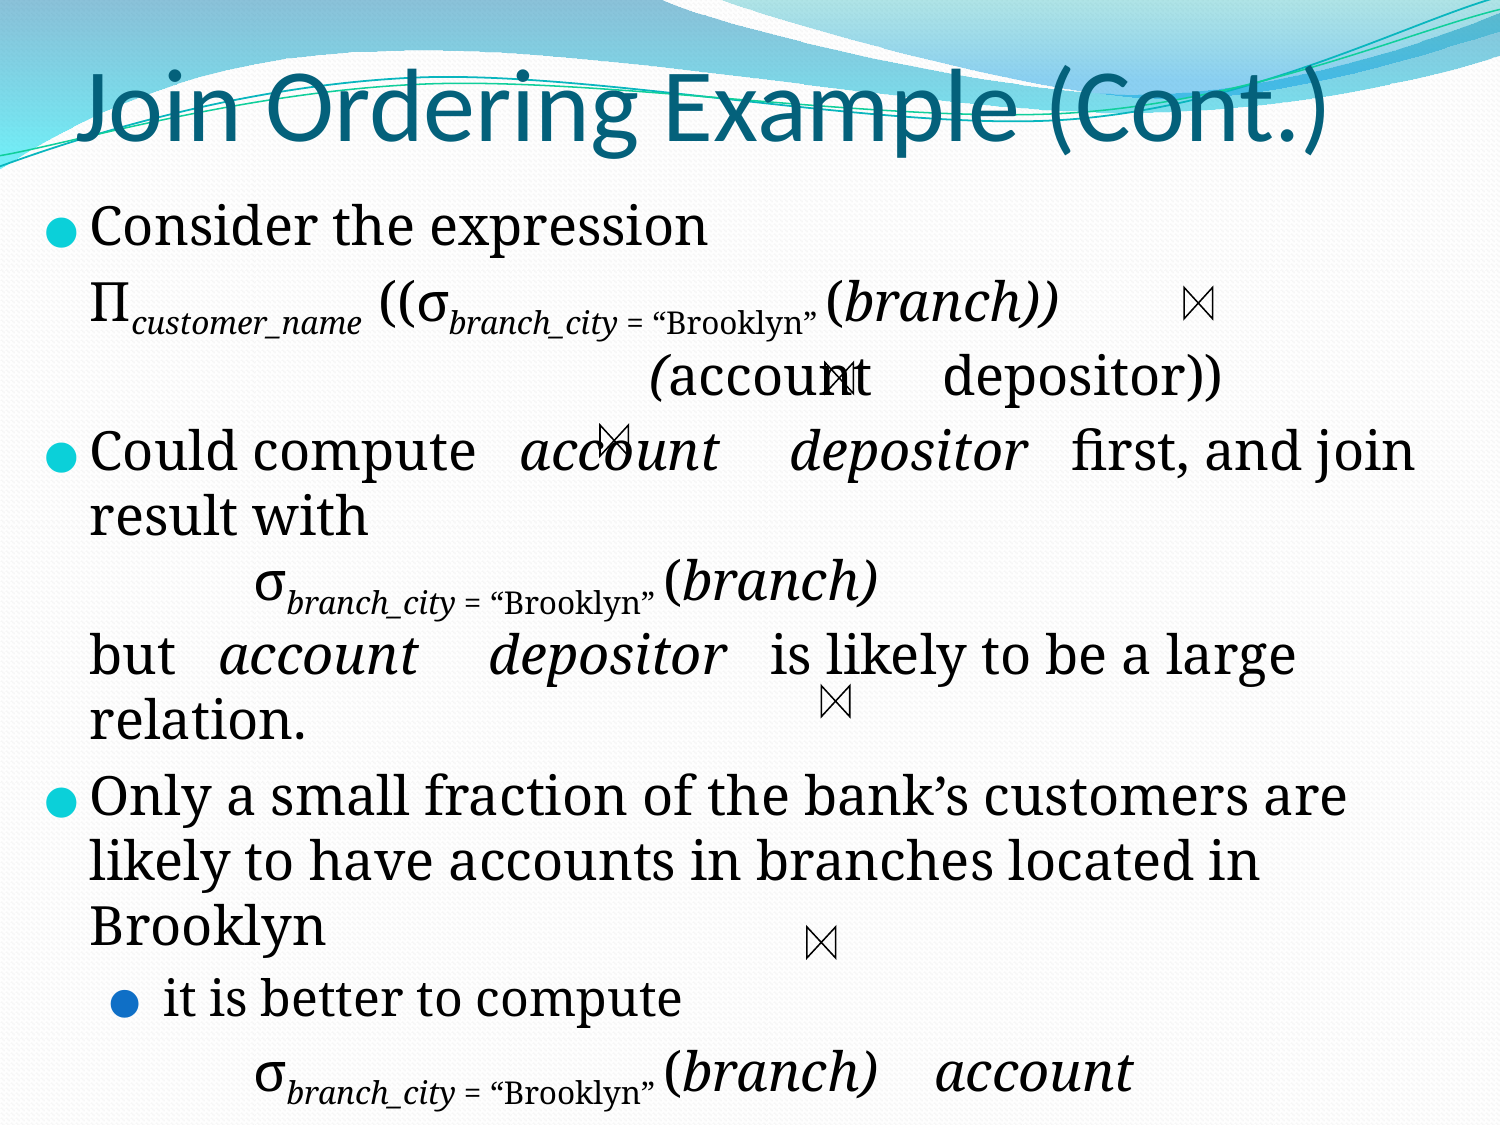

# Join Ordering Example (Cont.)
Consider the expression
	Πcustomer_name  ((σbranch_city = “Brooklyn” (branch))
                                        (account     depositor))
Could compute   account     depositor   first, and join result with
	 σbranch_city = “Brooklyn” (branch)
but   account     depositor   is likely to be a large relation.
Only a small fraction of the bank’s customers are likely to have accounts in branches located in Brooklyn
 it is better to compute
		 σbranch_city = “Brooklyn” (branch)    account
	       first.